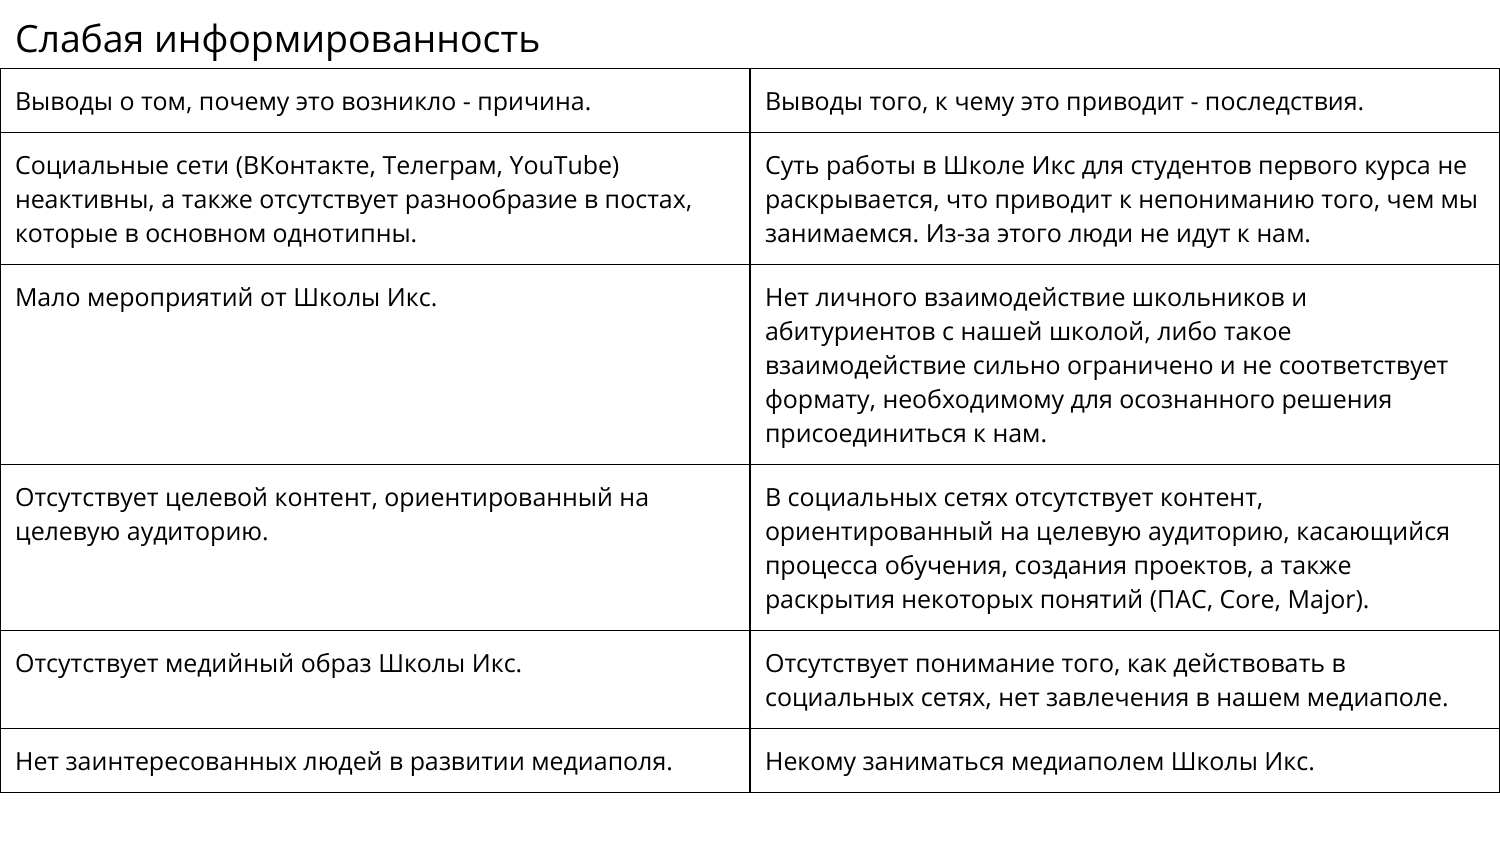

Слабая информированность
| Выводы о том, почему это возникло - причина. | Выводы того, к чему это приводит - последствия. |
| --- | --- |
| Социальные сети (ВКонтакте, Телеграм, YouTube) неактивны, а также отсутствует разнообразие в постах, которые в основном однотипны. | Суть работы в Школе Икс для студентов первого курса не раскрывается, что приводит к непониманию того, чем мы занимаемся. Из-за этого люди не идут к нам. |
| Мало мероприятий от Школы Икс. | Нет личного взаимодействие школьников и абитуриентов с нашей школой, либо такое взаимодействие сильно ограничено и не соответствует формату, необходимому для осознанного решения присоединиться к нам. |
| Отсутствует целевой контент, ориентированный на целевую аудиторию. | В социальных сетях отсутствует контент, ориентированный на целевую аудиторию, касающийся процесса обучения, создания проектов, а также раскрытия некоторых понятий (ПАС, Core, Major). |
| Отсутствует медийный образ Школы Икс. | Отсутствует понимание того, как действовать в социальных сетях, нет завлечения в нашем медиаполе. |
| Нет заинтересованных людей в развитии медиаполя. | Некому заниматься медиаполем Школы Икс. |